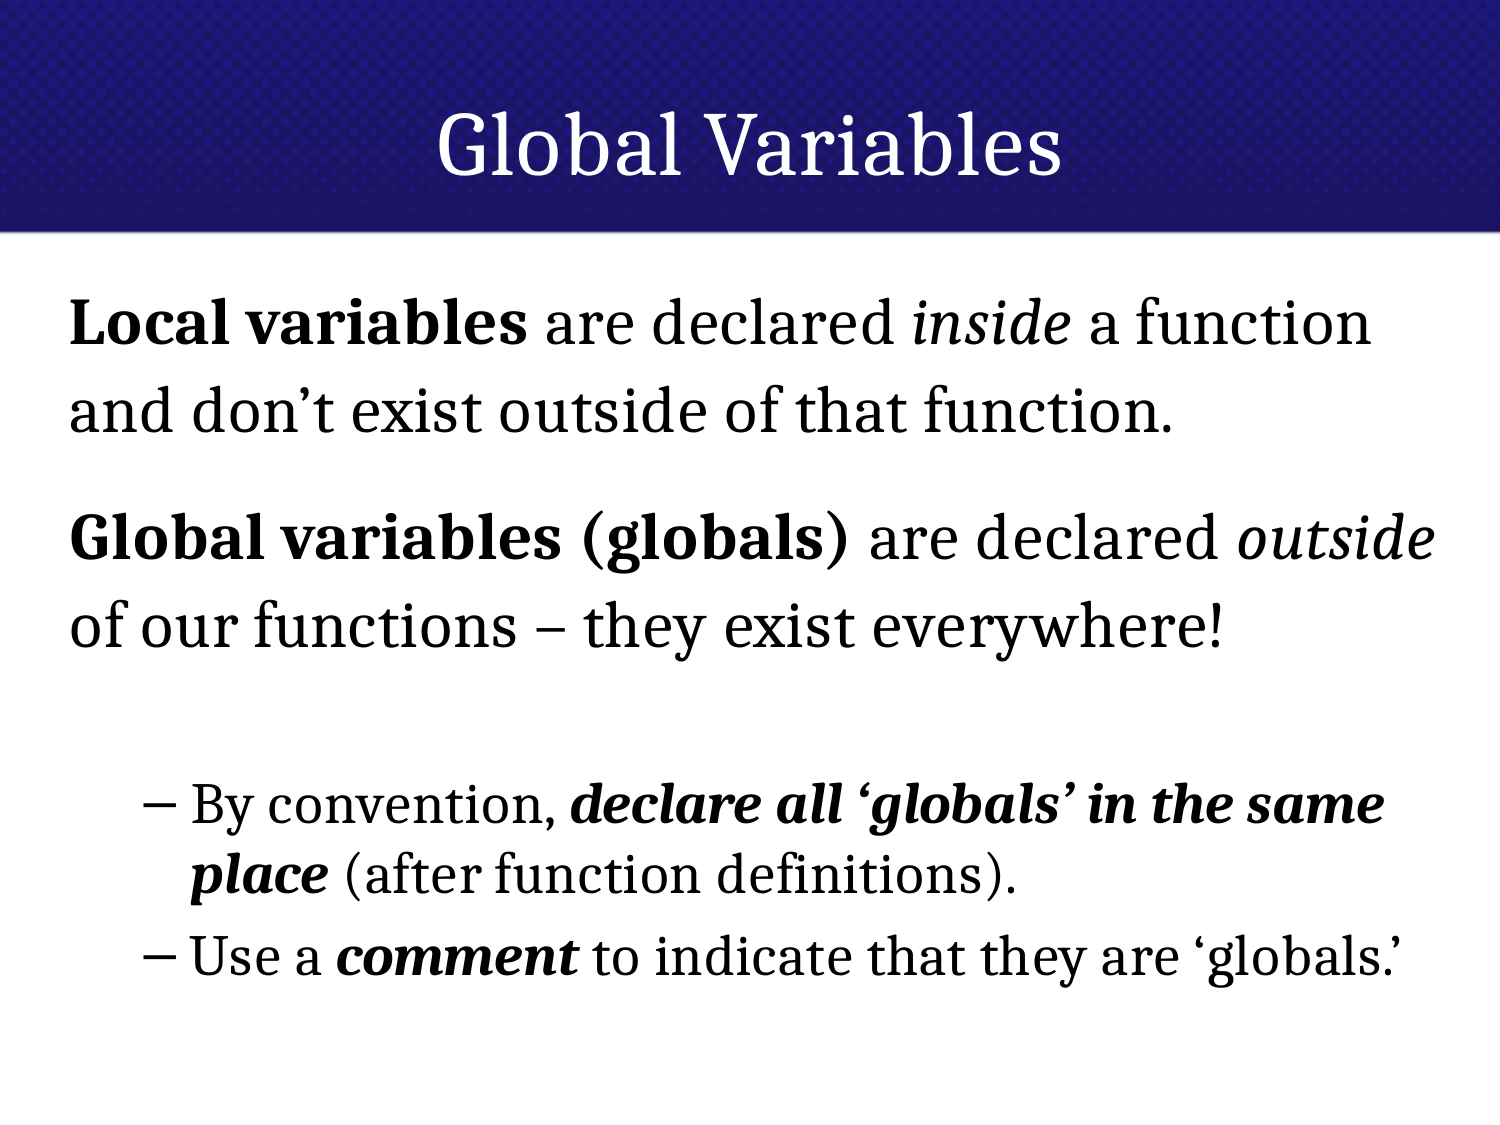

# Global Variables
Local variables are declared inside a function
and don’t exist outside of that function.
Global variables (globals) are declared outside of our functions – they exist everywhere!

By convention, declare all ‘globals’ in the same place (after function definitions).
Use a comment to indicate that they are ‘globals.’